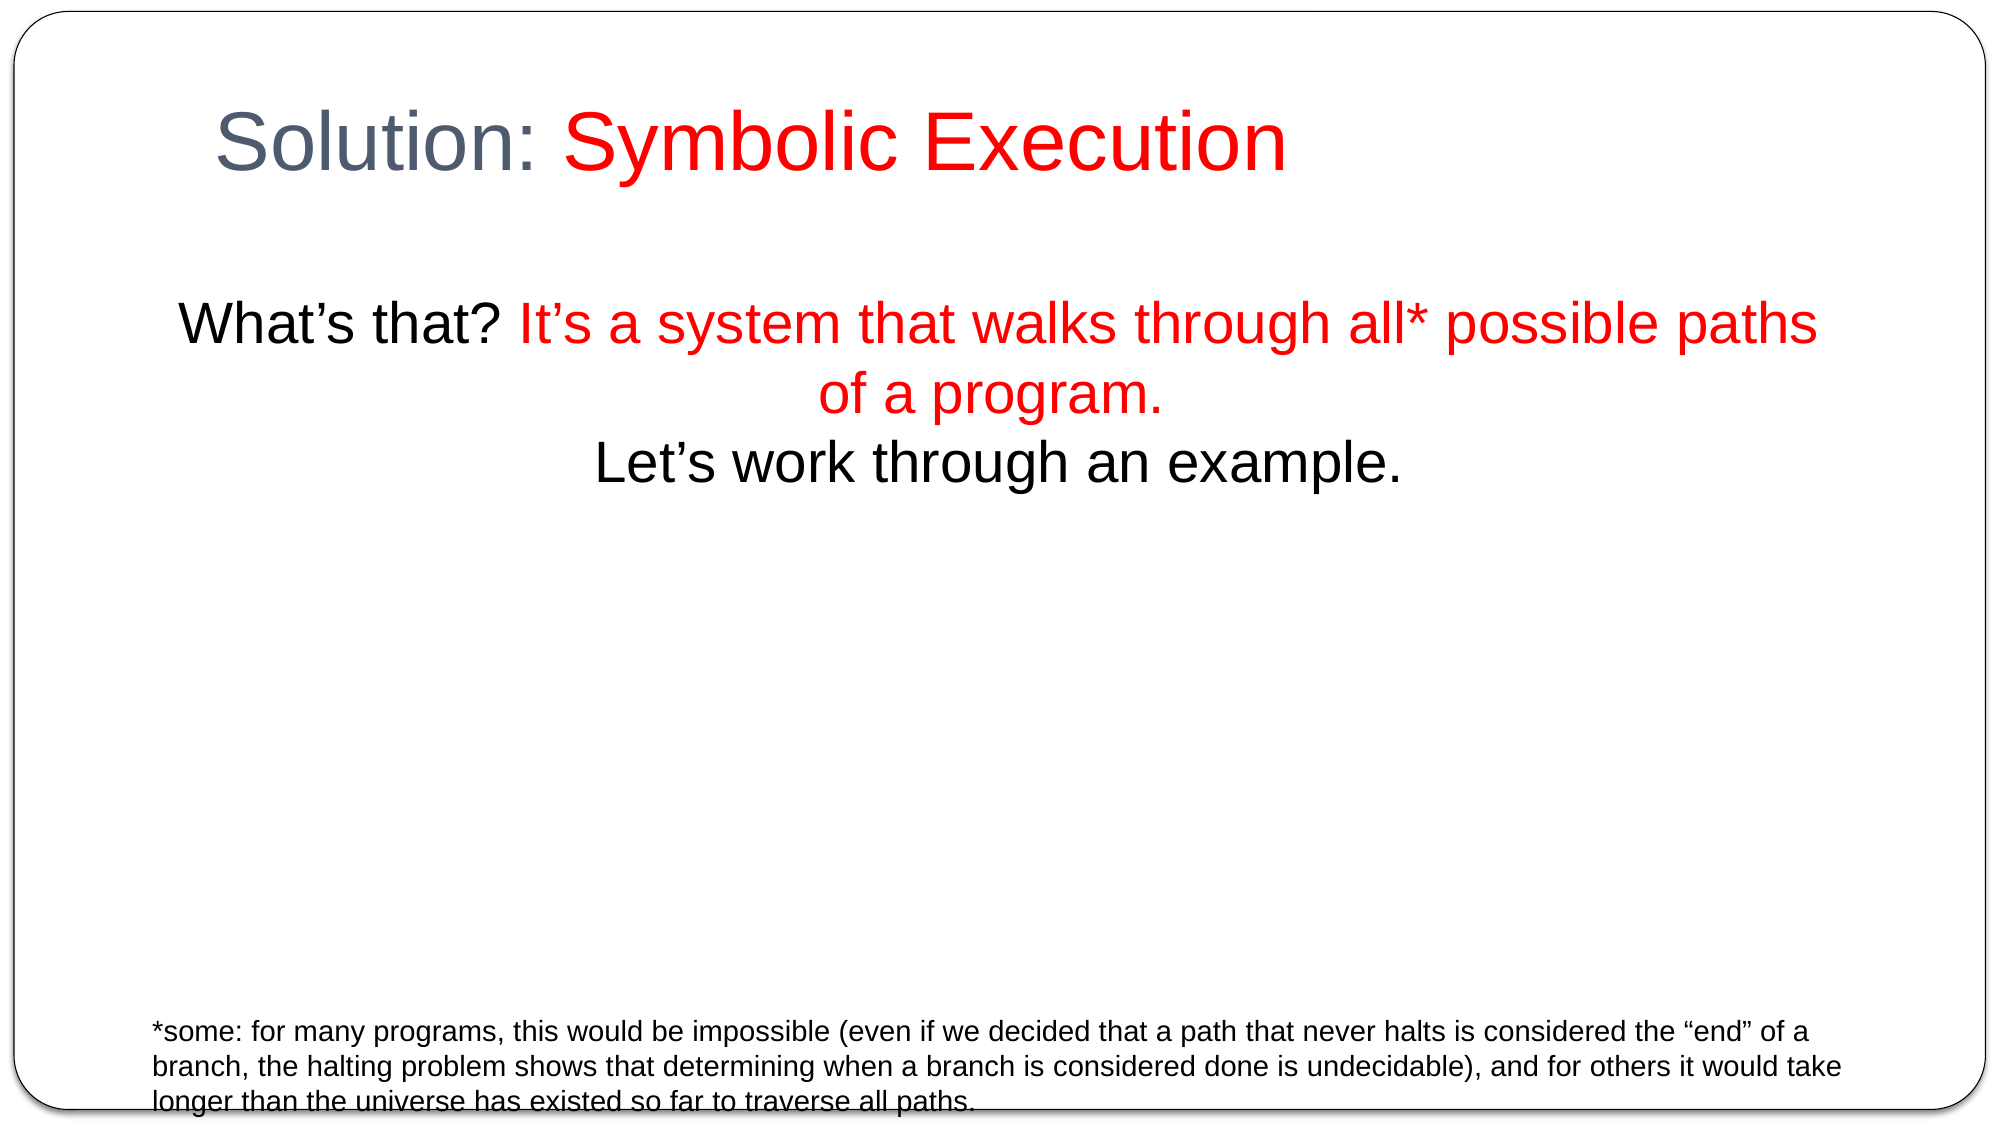

# Solution: Symbolic Execution
What’s that? It’s a system that walks through all* possible paths of a program.
Let’s work through an example.
*some: for many programs, this would be impossible (even if we decided that a path that never halts is considered the “end” of a branch, the halting problem shows that determining when a branch is considered done is undecidable), and for others it would take longer than the universe has existed so far to traverse all paths.